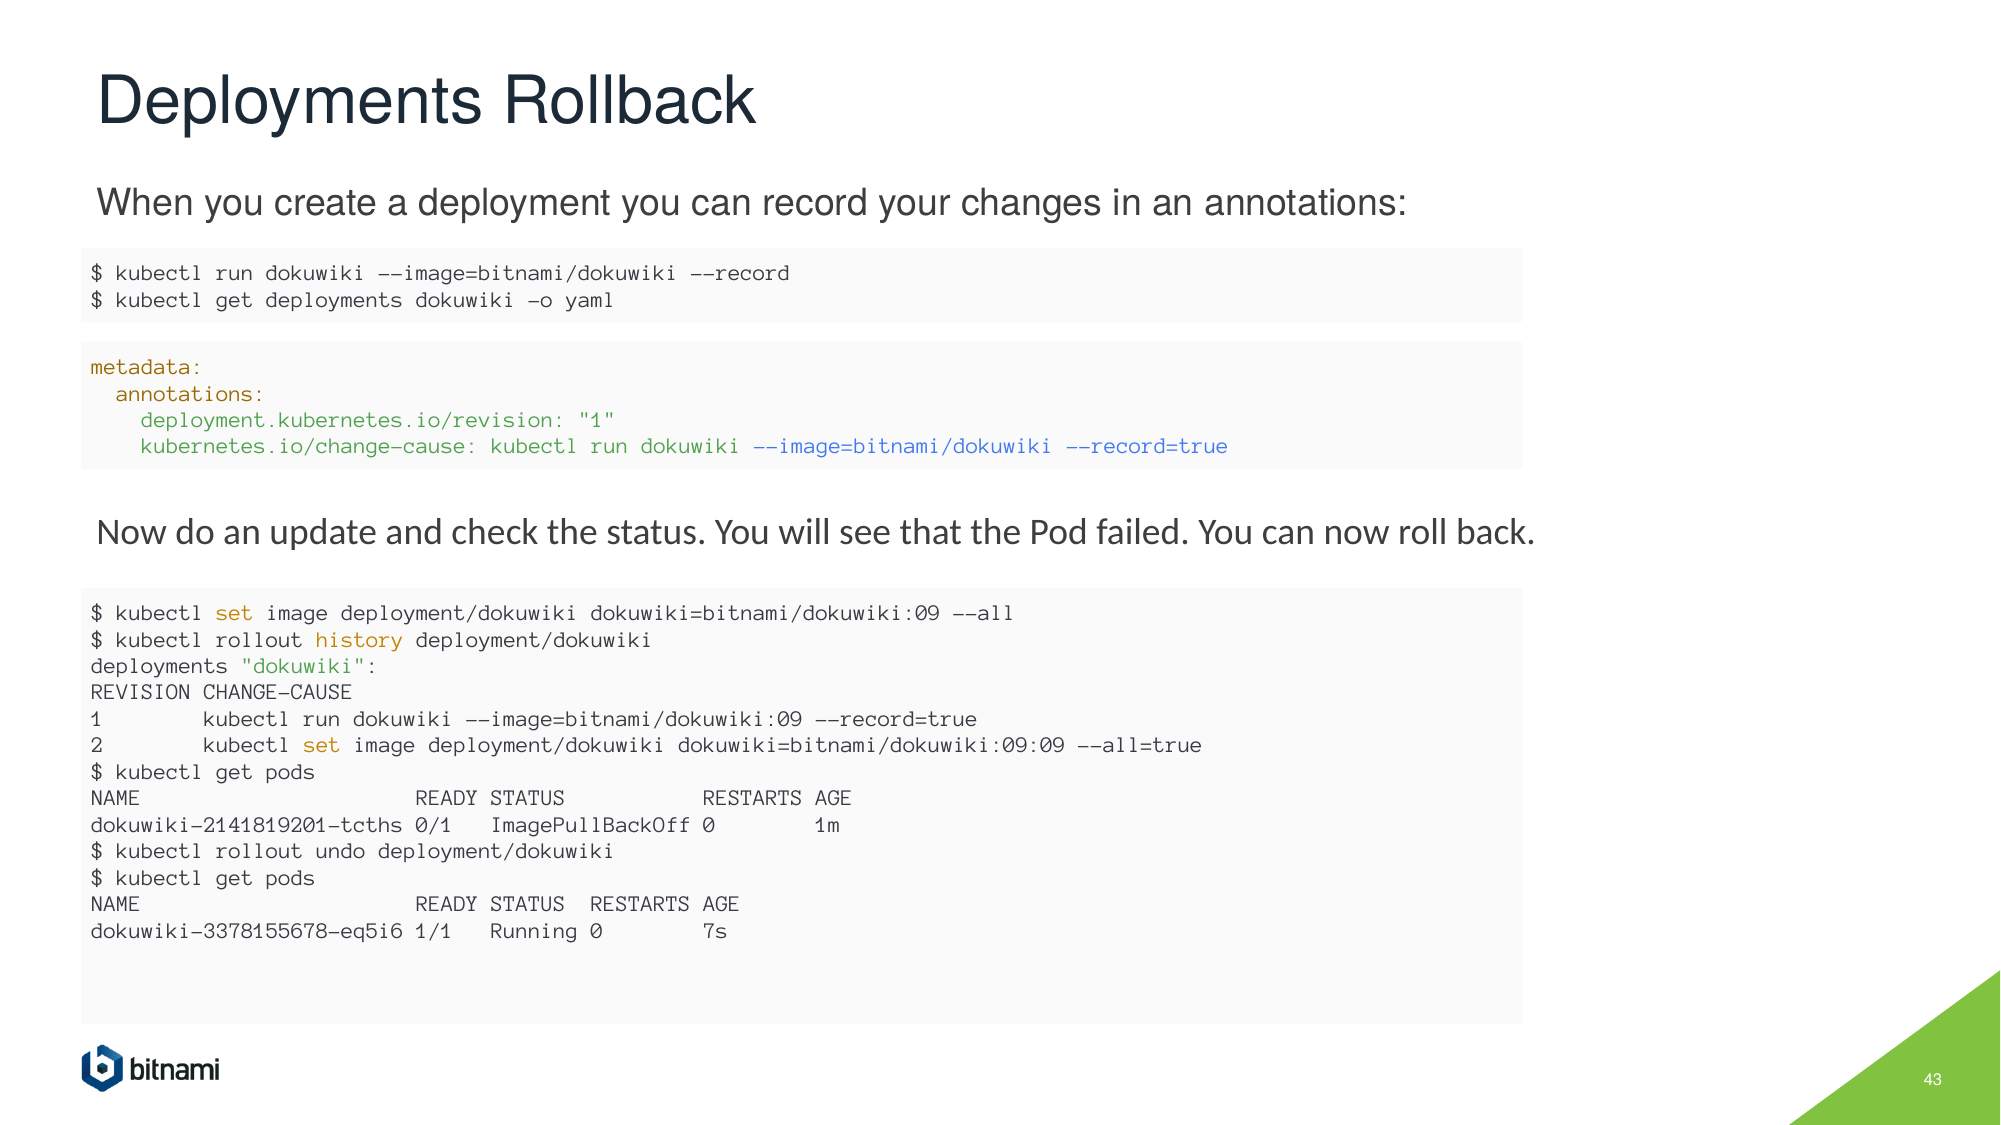

# Deployments Rollback
When you create a deployment you can record your changes in an annotations:
| $ kubectl run dokuwiki --image=bitnami/dokuwiki --record $ kubectl get deployments dokuwiki -o yaml |
| --- |
| metadata: annotations: deployment.kubernetes.io/revision: "1" kubernetes.io/change-cause: kubectl run dokuwiki --image=bitnami/dokuwiki --record=true |
| --- |
Now do an update and check the status. You will see that the Pod failed. You can now roll back.

| $ kubectl set image deployment/dokuwiki dokuwiki=bitnami/dokuwiki:09 --all $ kubectl rollout history deployment/dokuwiki deployments "dokuwiki": REVISION CHANGE-CAUSE 1 kubectl run dokuwiki --image=bitnami/dokuwiki:09 --record=true 2 kubectl set image deployment/dokuwiki dokuwiki=bitnami/dokuwiki:09:09 --all=true $ kubectl get pods NAME READY STATUS RESTARTS AGE dokuwiki-2141819201-tcths 0/1 ImagePullBackOff 0 1m $ kubectl rollout undo deployment/dokuwiki $ kubectl get pods NAME READY STATUS RESTARTS AGE dokuwiki-3378155678-eq5i6 1/1 Running 0 7s |
| --- |
43